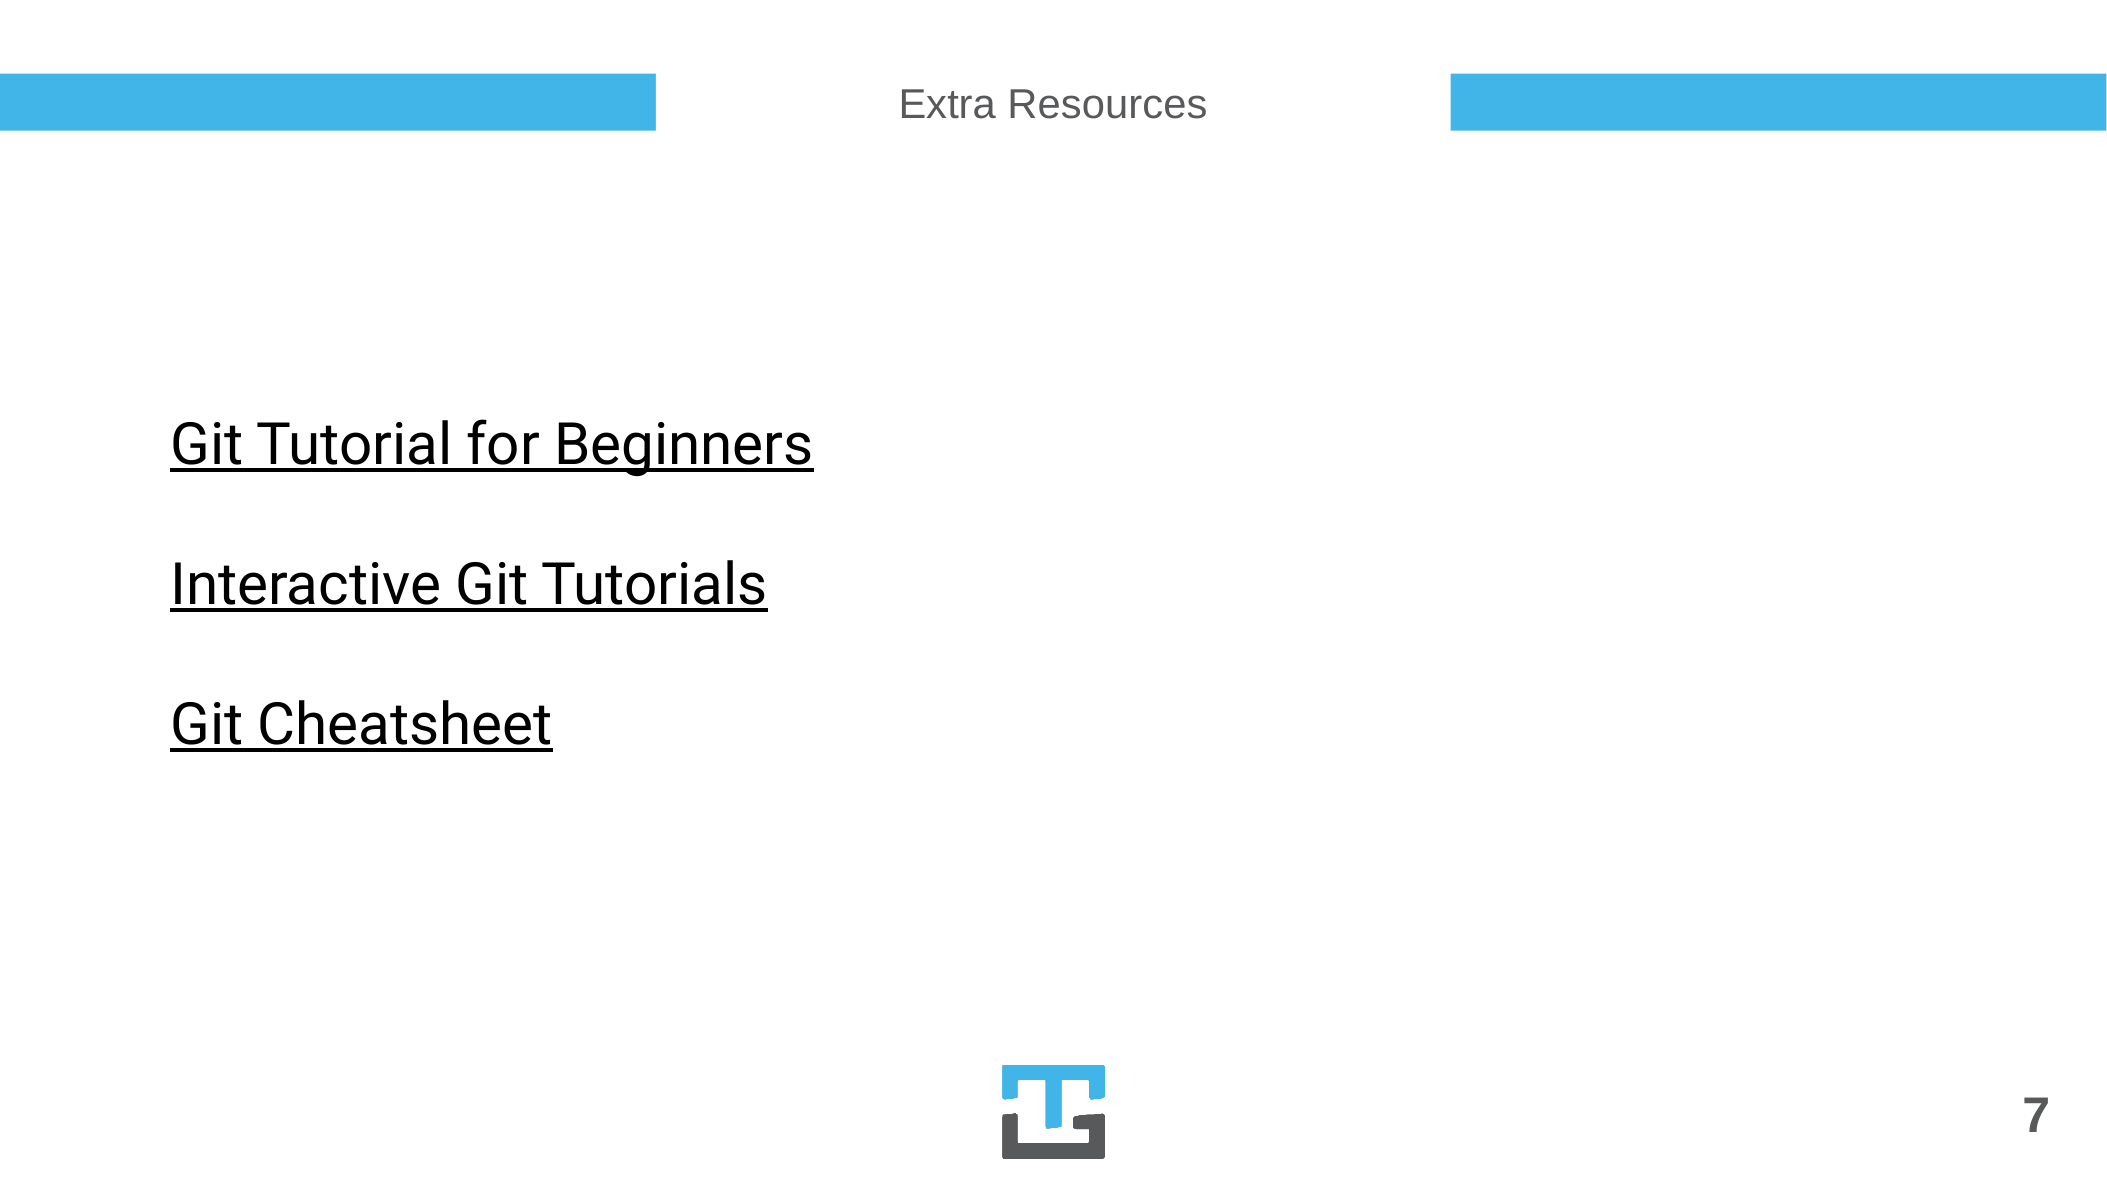

# Extra Resources
Git Tutorial for Beginners

Interactive Git Tutorials

Git Cheatsheet